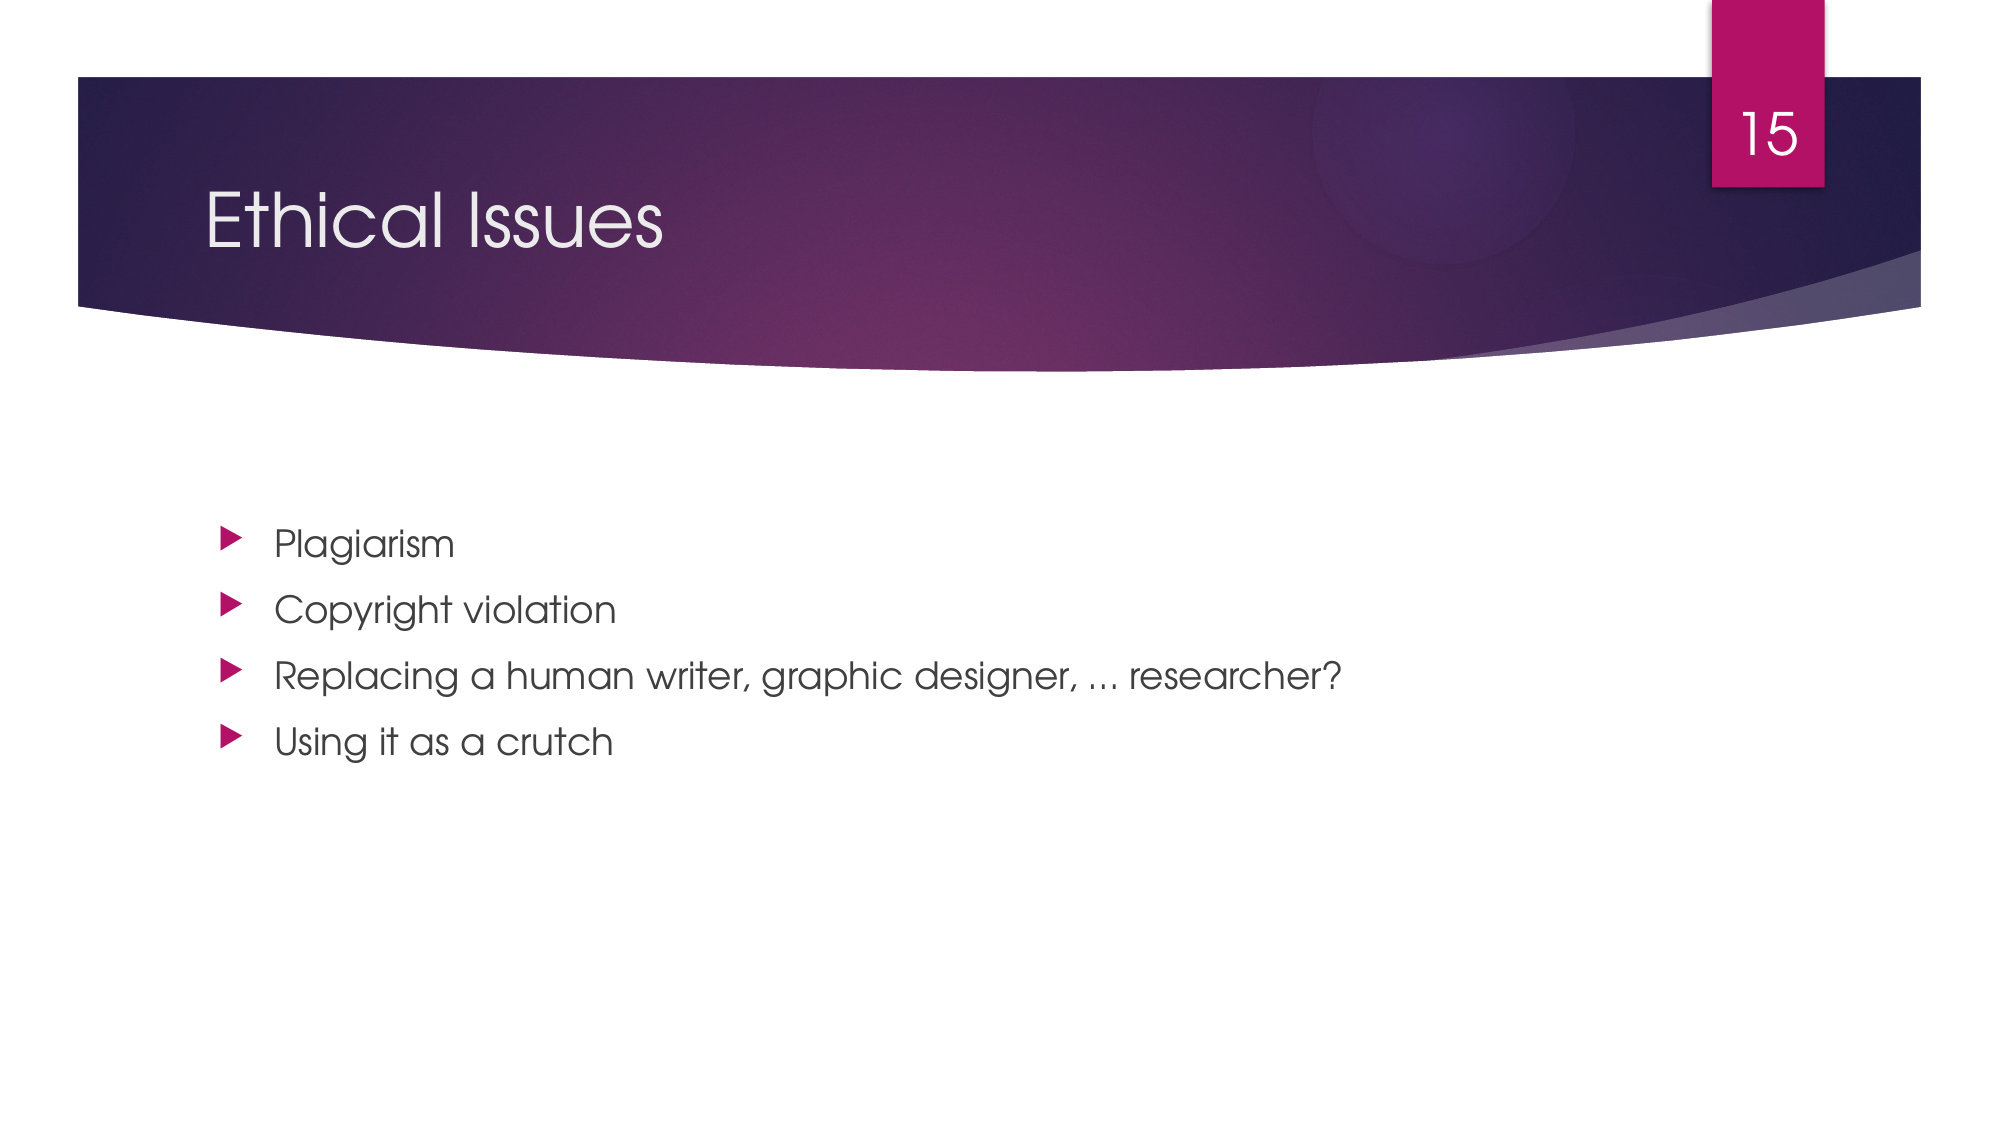

15
# Ethical Issues
Plagiarism
Copyright violation
Replacing a human writer, graphic designer, … researcher?
Using it as a crutch